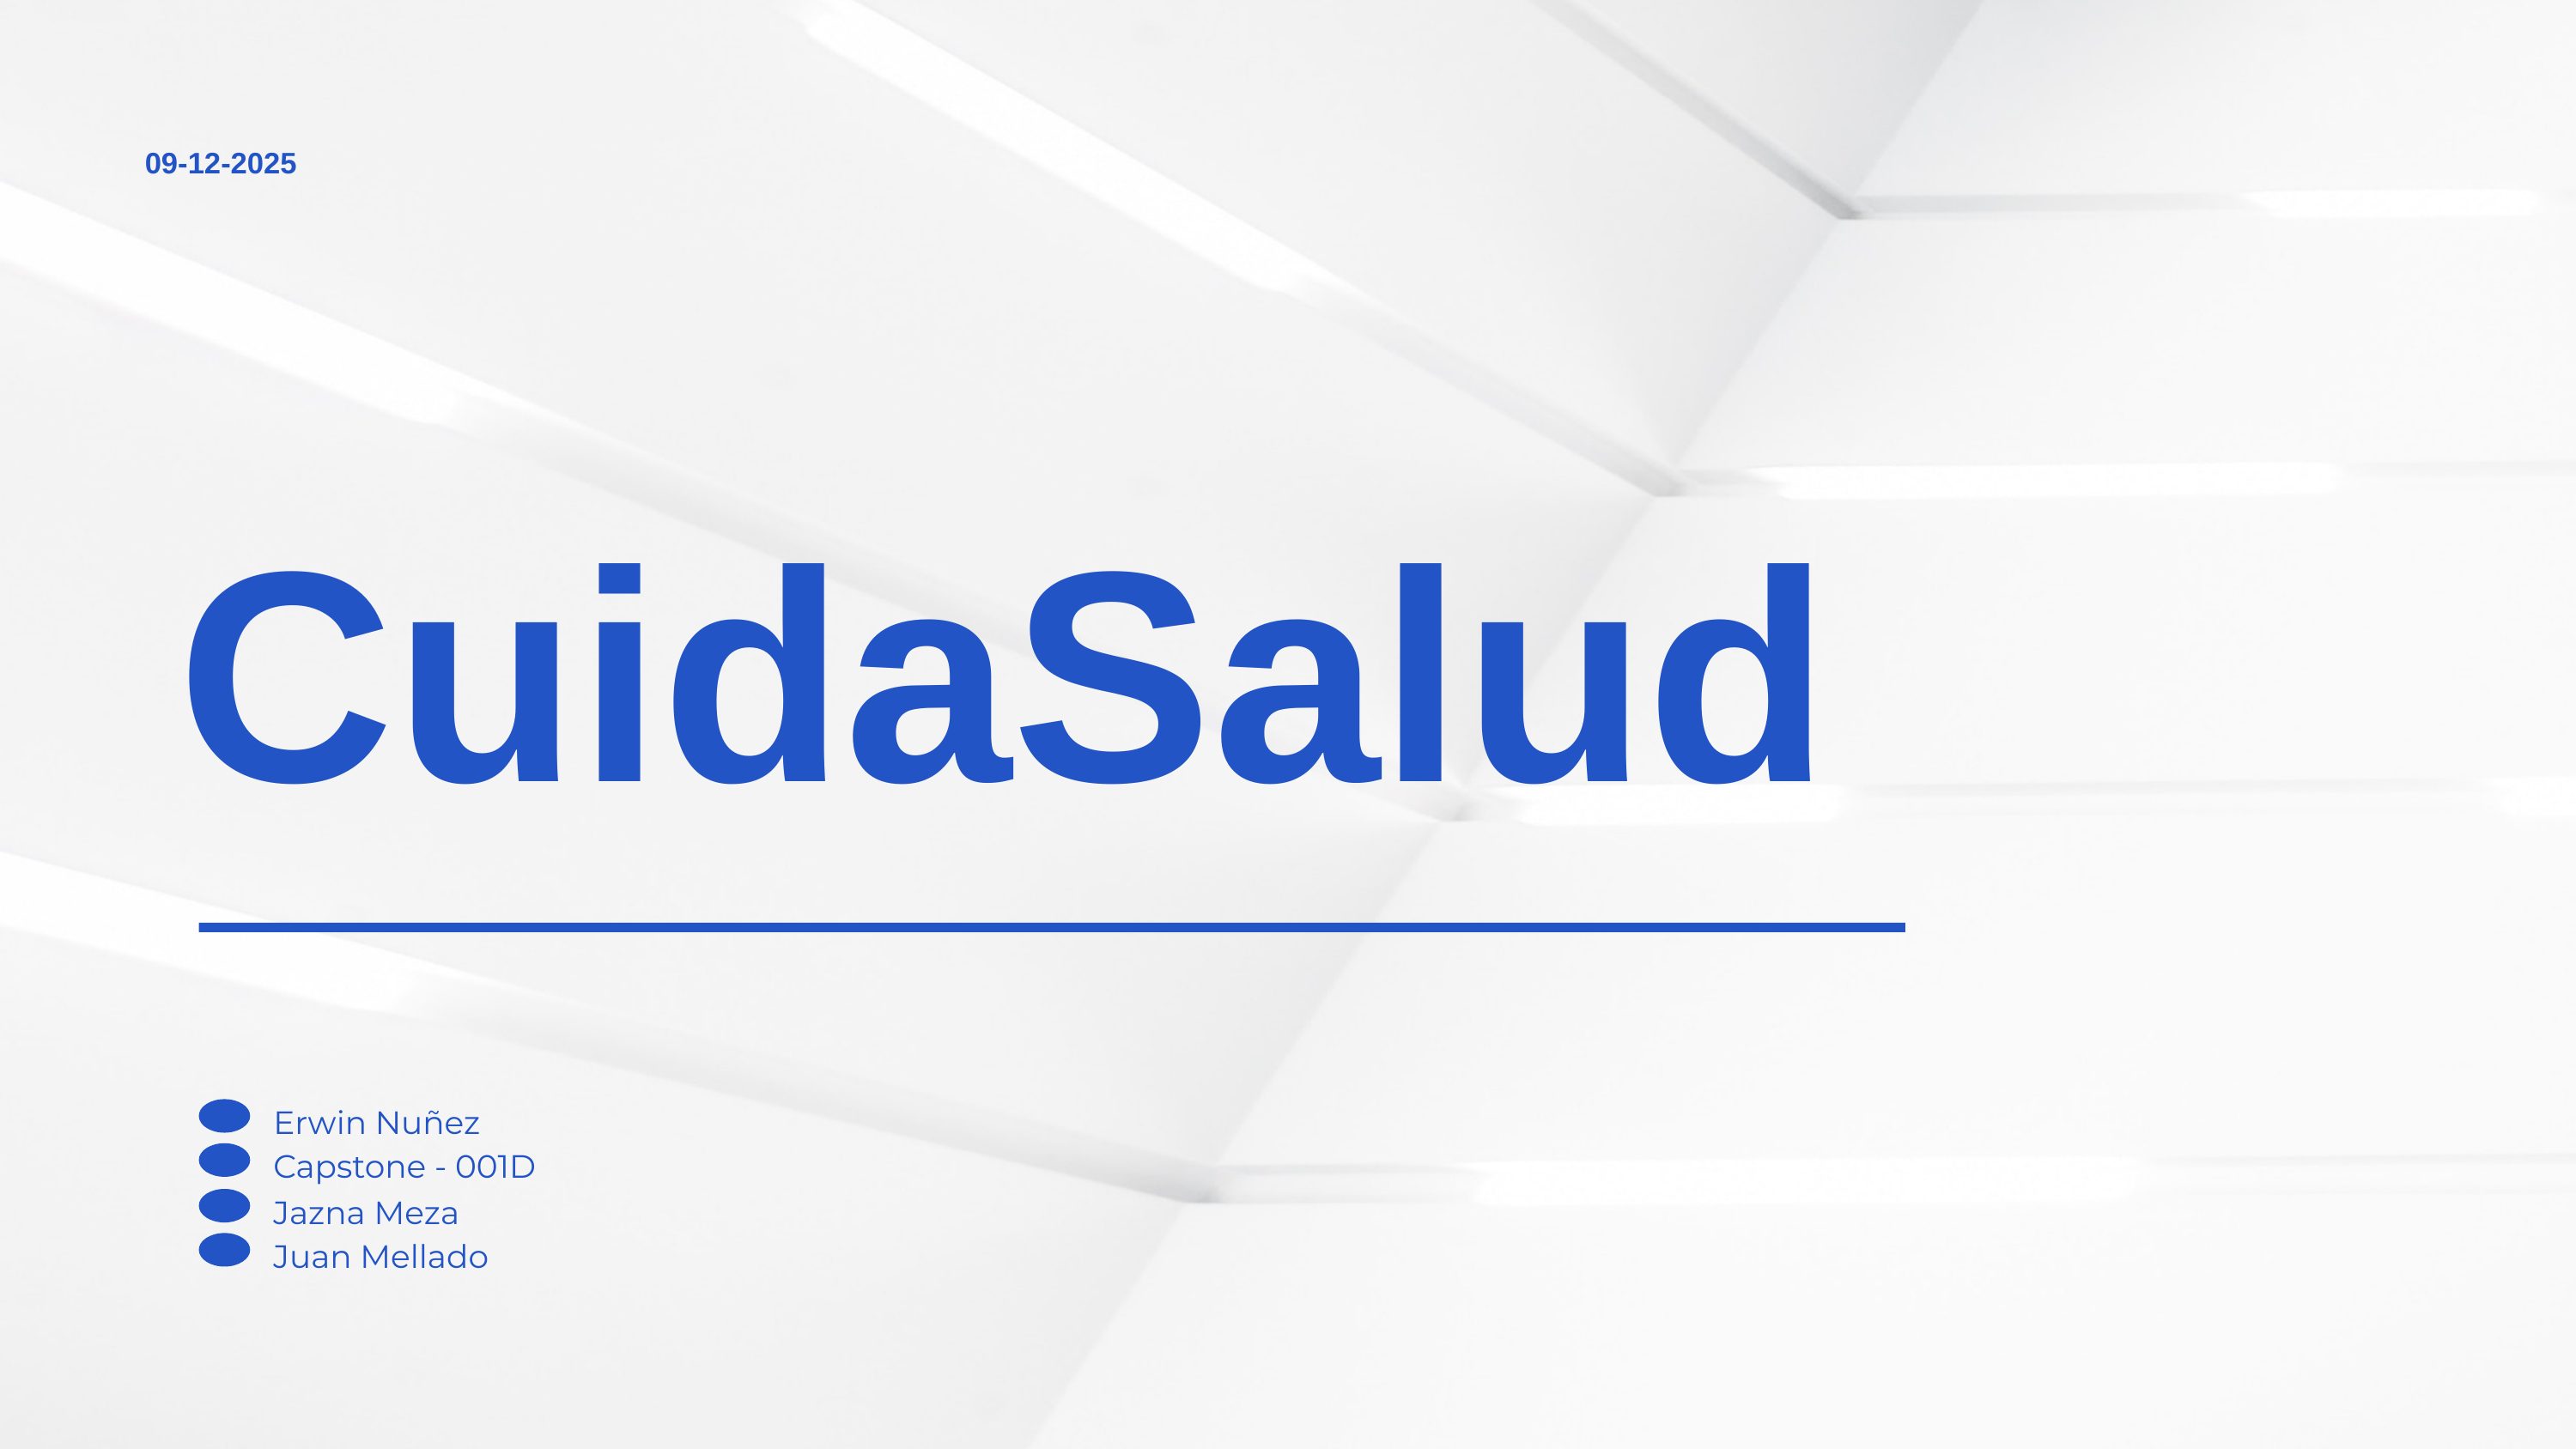

09-12-2025
CuidaSalud

Erwin Nuñez

Capstone - 001D

Jazna Meza

Juan Mellado